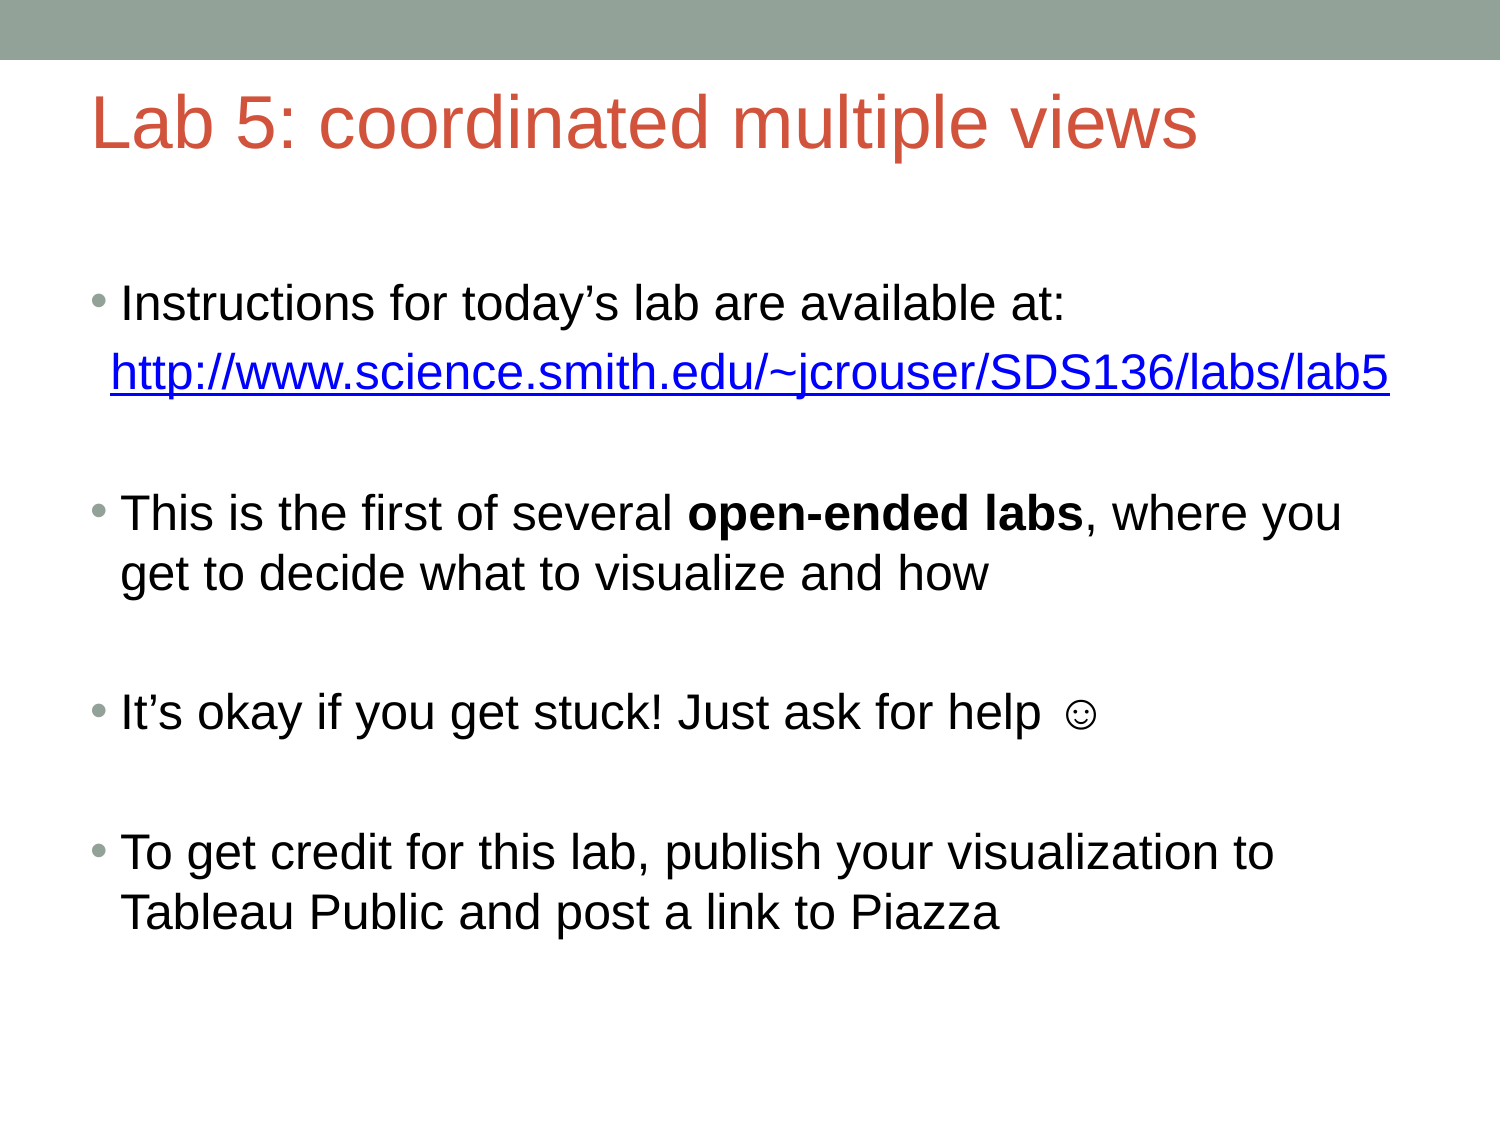

# Lab 5: coordinated multiple views
Instructions for today’s lab are available at:
http://www.science.smith.edu/~jcrouser/SDS136/labs/lab5

This is the first of several open-ended labs, where you get to decide what to visualize and how

It’s okay if you get stuck! Just ask for help ☺

To get credit for this lab, publish your visualization to Tableau Public and post a link to Piazza